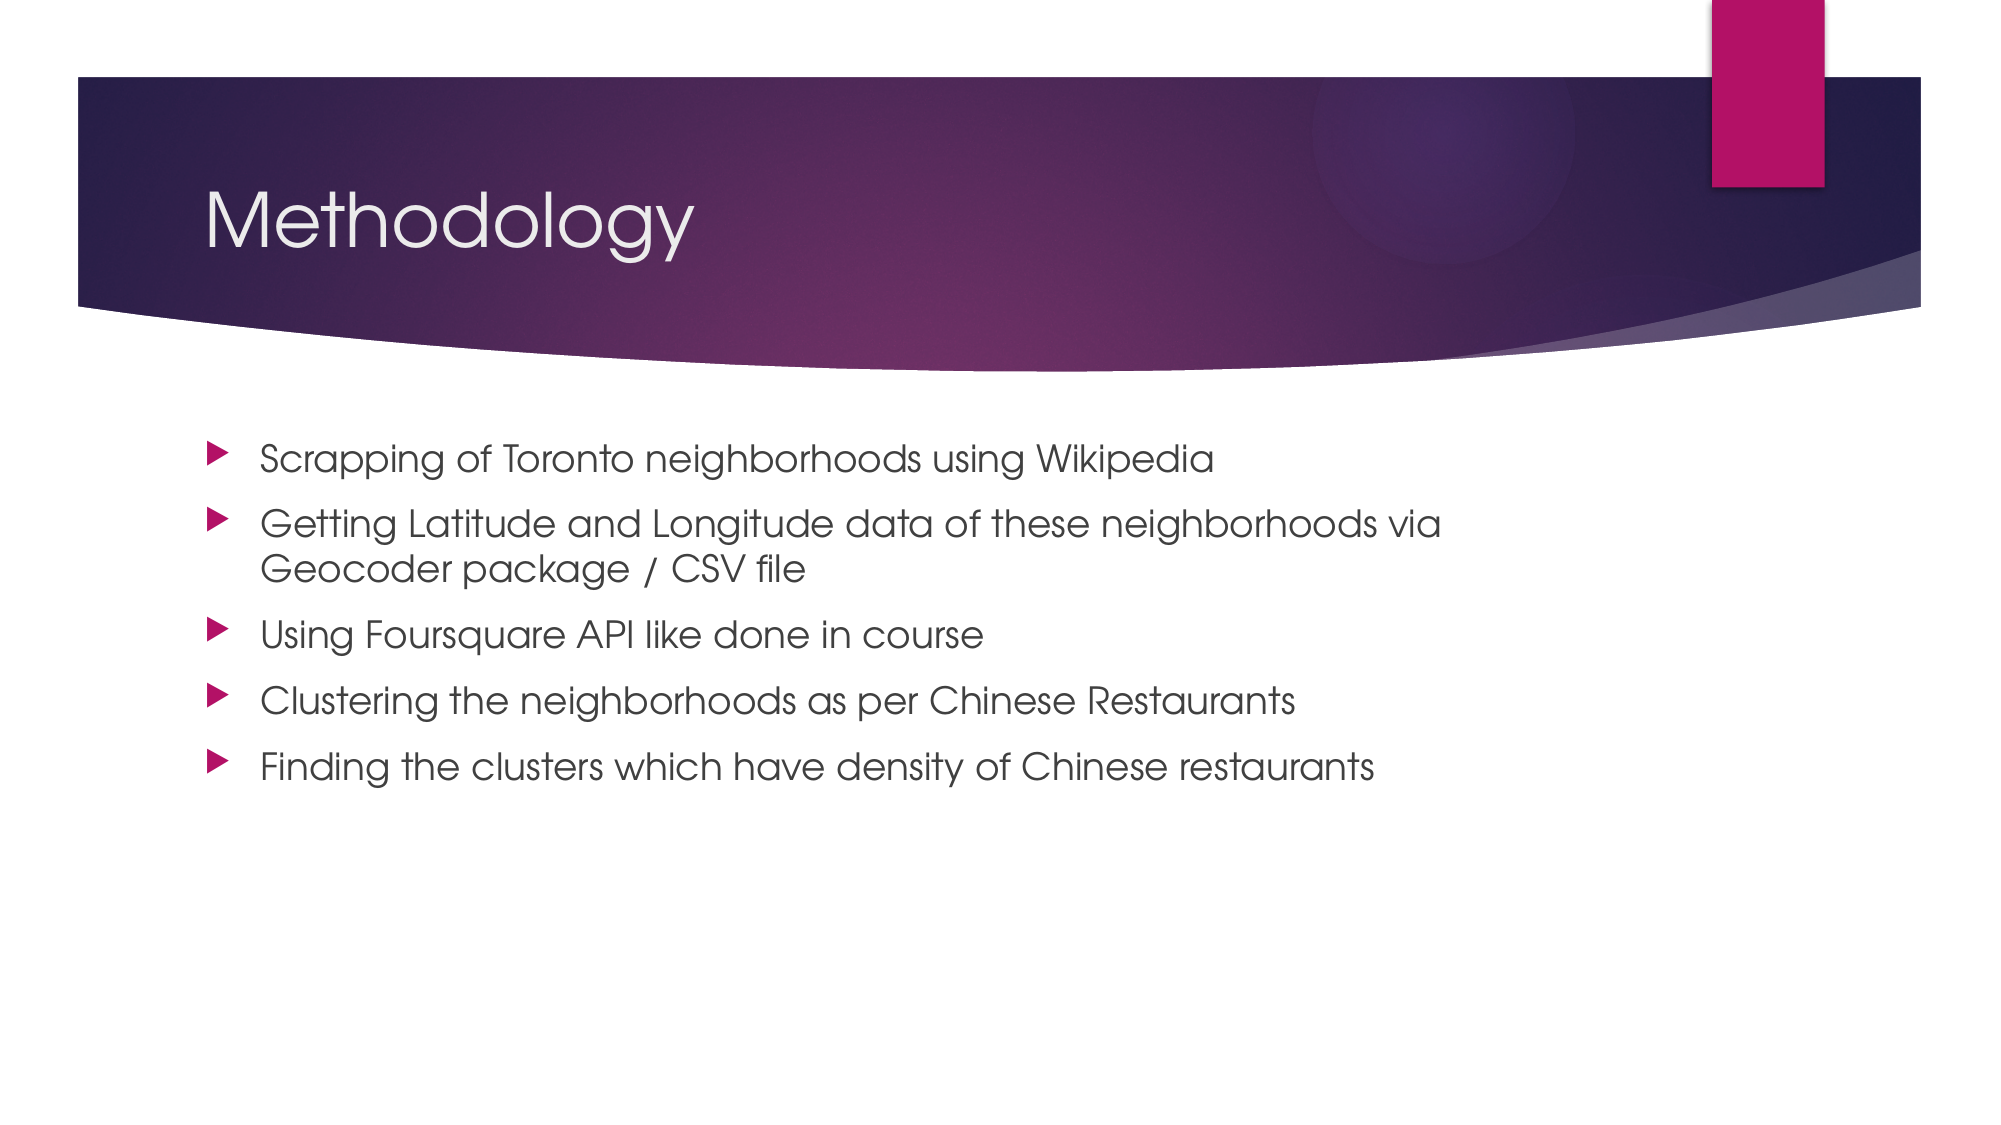

# Methodology
Scrapping of Toronto neighborhoods using Wikipedia
Getting Latitude and Longitude data of these neighborhoods via Geocoder package / CSV file
Using Foursquare API like done in course
Clustering the neighborhoods as per Chinese Restaurants
Finding the clusters which have density of Chinese restaurants